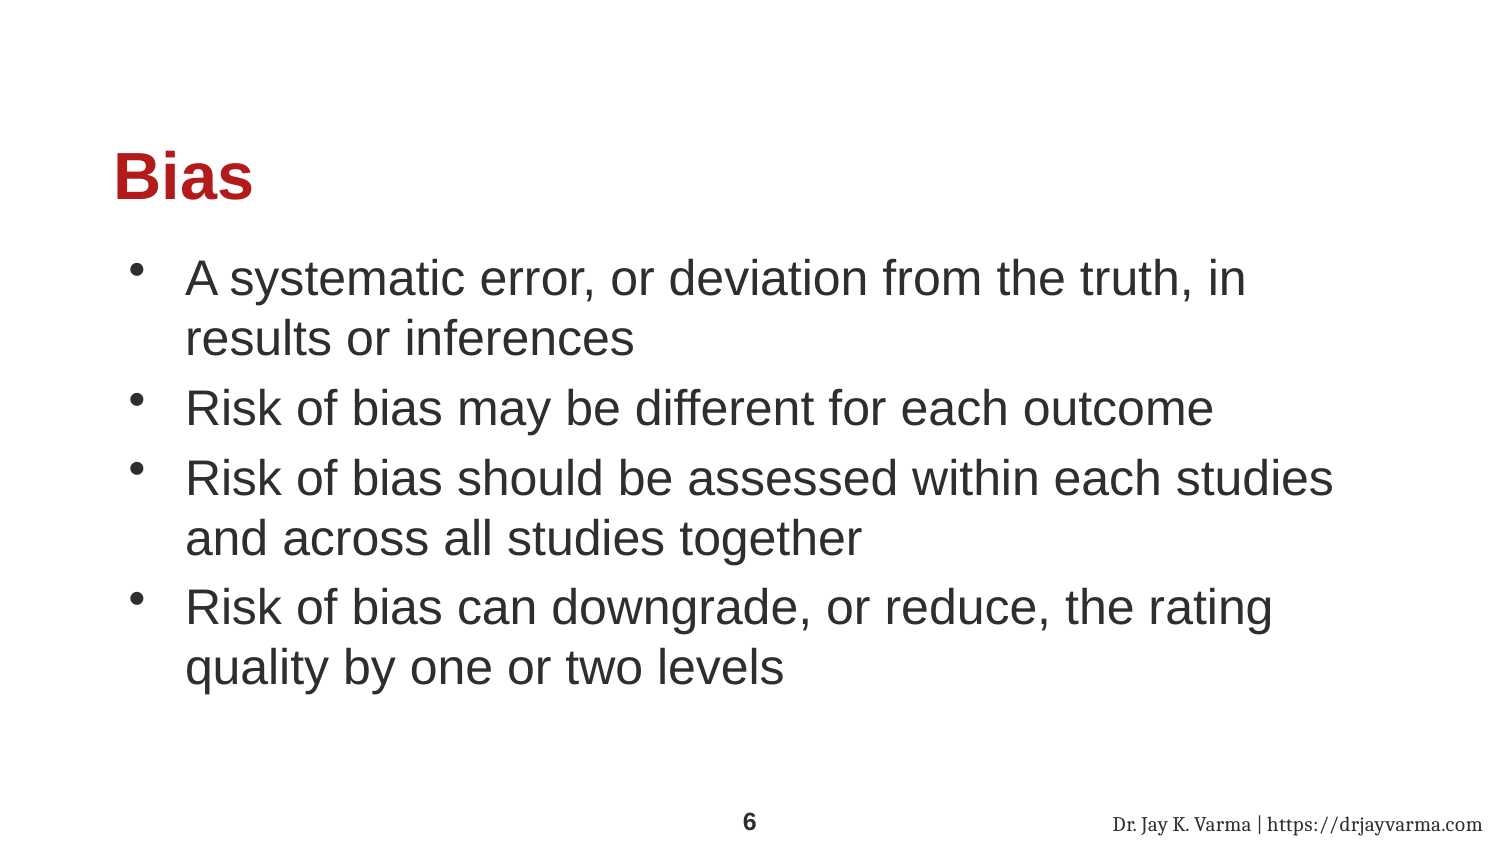

# Bias
A systematic error, or deviation from the truth, in results or inferences
Risk of bias may be different for each outcome
Risk of bias should be assessed within each studies and across all studies together
Risk of bias can downgrade, or reduce, the rating quality by one or two levels

Dr. Jay K. Varma | https://drjayvarma.com